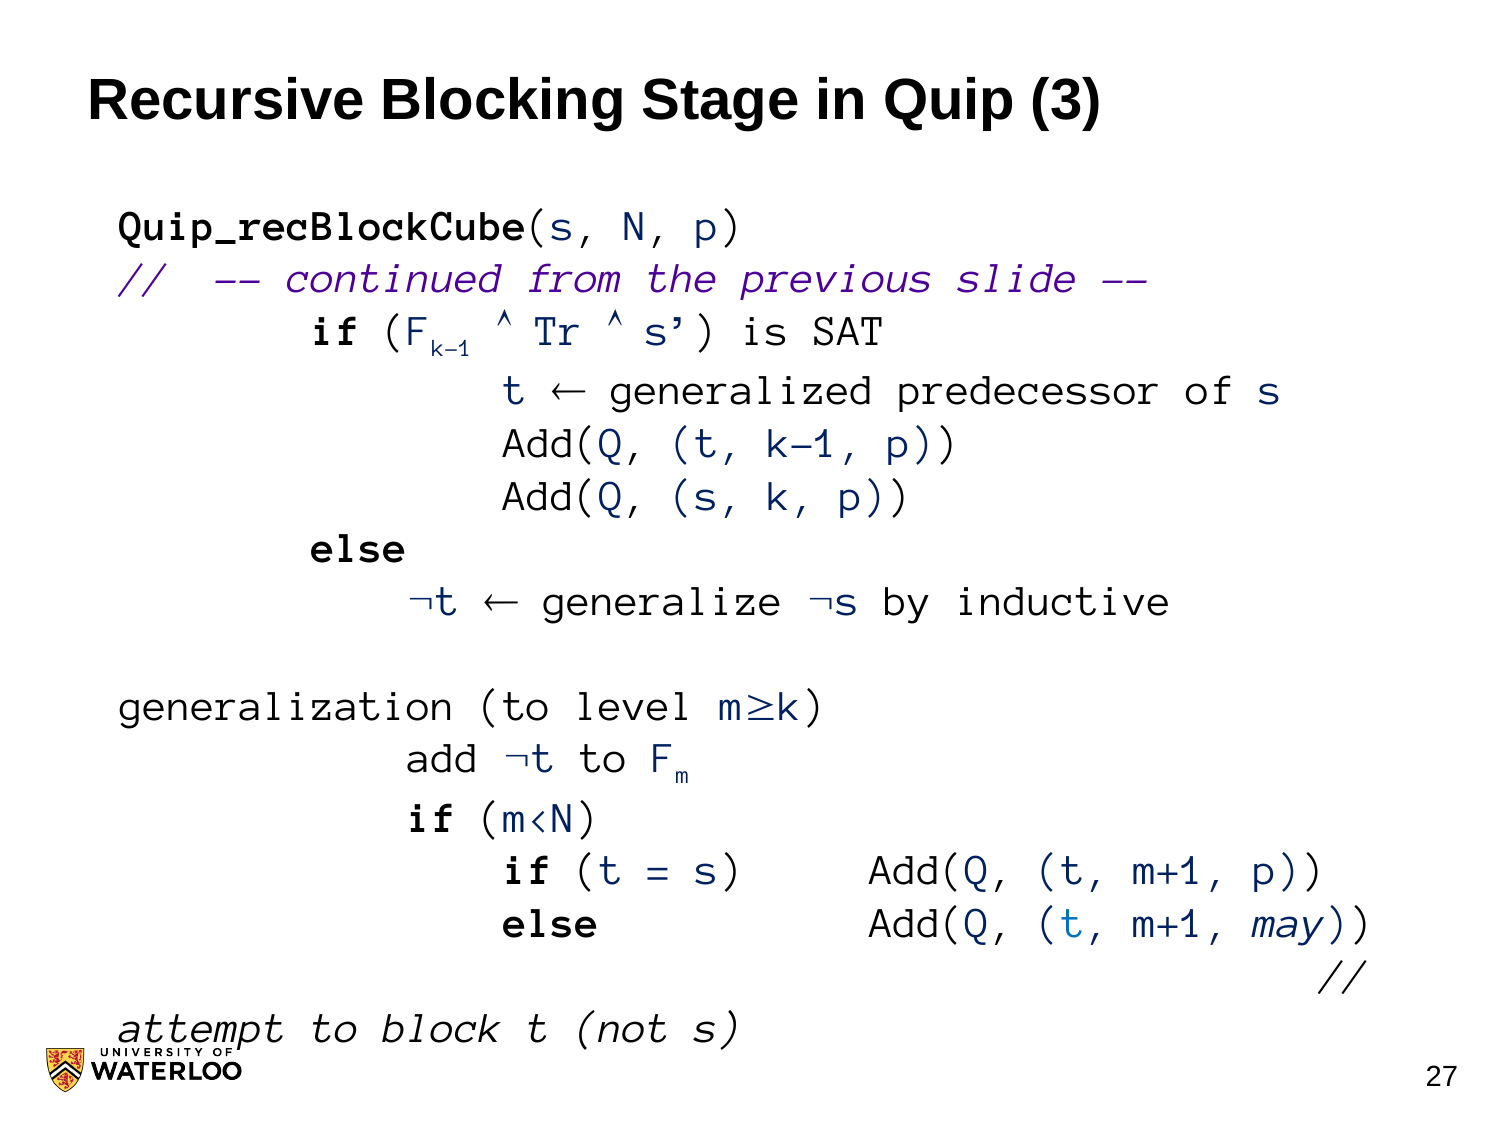

# Recursive Blocking Stage in Quip (3)
Quip_recBlockCube(s, N, p)
//  -- continued from the previous slide –-
        if (Fk-1 ∧ Tr ∧ s’) is SAT
                t ← generalized predecessor of s
                Add(Q, (t, k-1, p))
                Add(Q, (s, k, p))
        else
            ¬t ← generalize ¬s by inductive    									generalization (to level m≥k)
            add ¬t to Fm
            if (m<N)
                if (t = s)	Add(Q, (t, m+1, p))
                else		Add(Q, (t, m+1, may))
								// attempt to block t (not s)